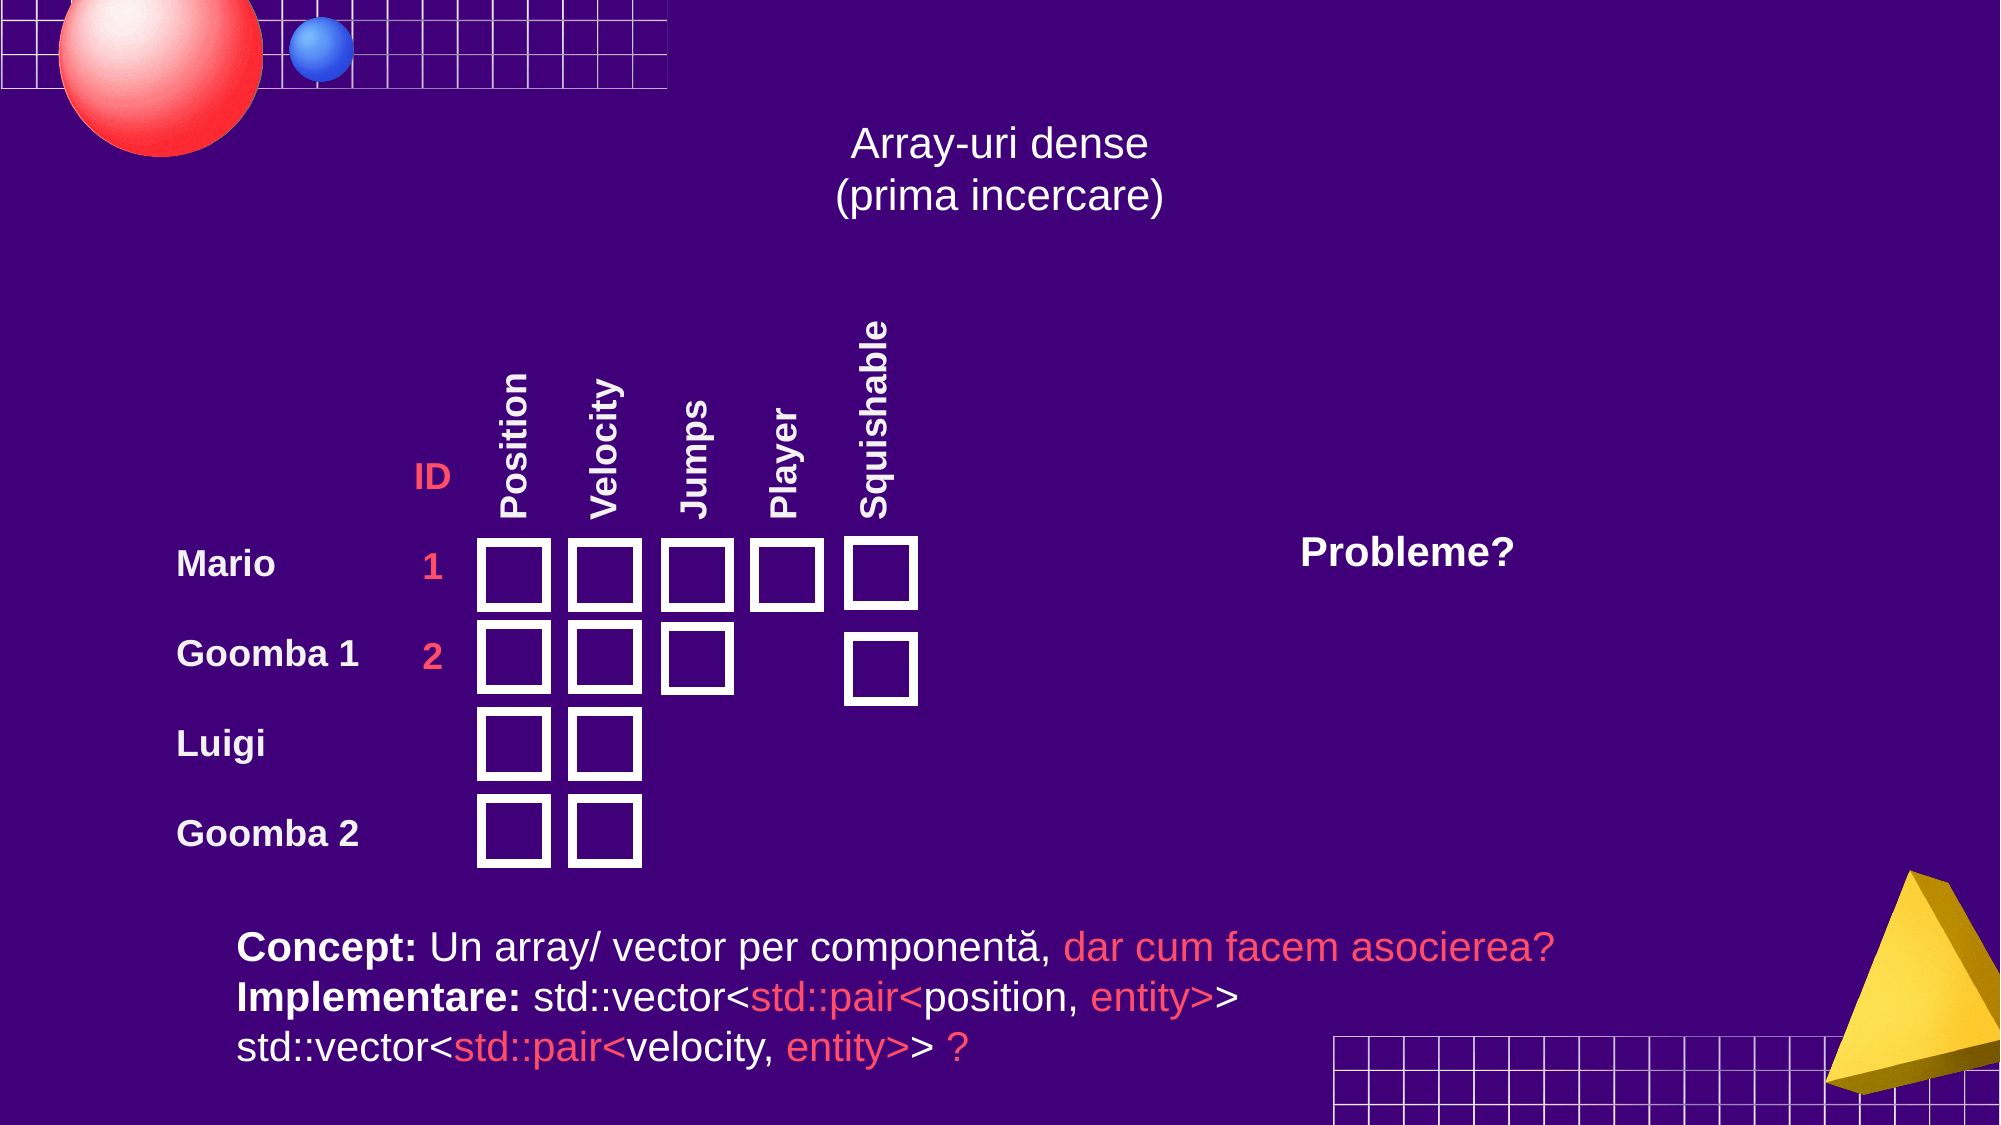

Array-uri dense
(prima incercare)
Position

Velocity

Jumps

Player

Squishable
ID

1

2

Probleme?
Mario

Goomba 1

Luigi
Goomba 2

Concept: Un array/ vector per componentă, dar cum facem asocierea?
Implementare: std::vector<std::pair<position, entity>>
std::vector<std::pair<velocity, entity>> ?